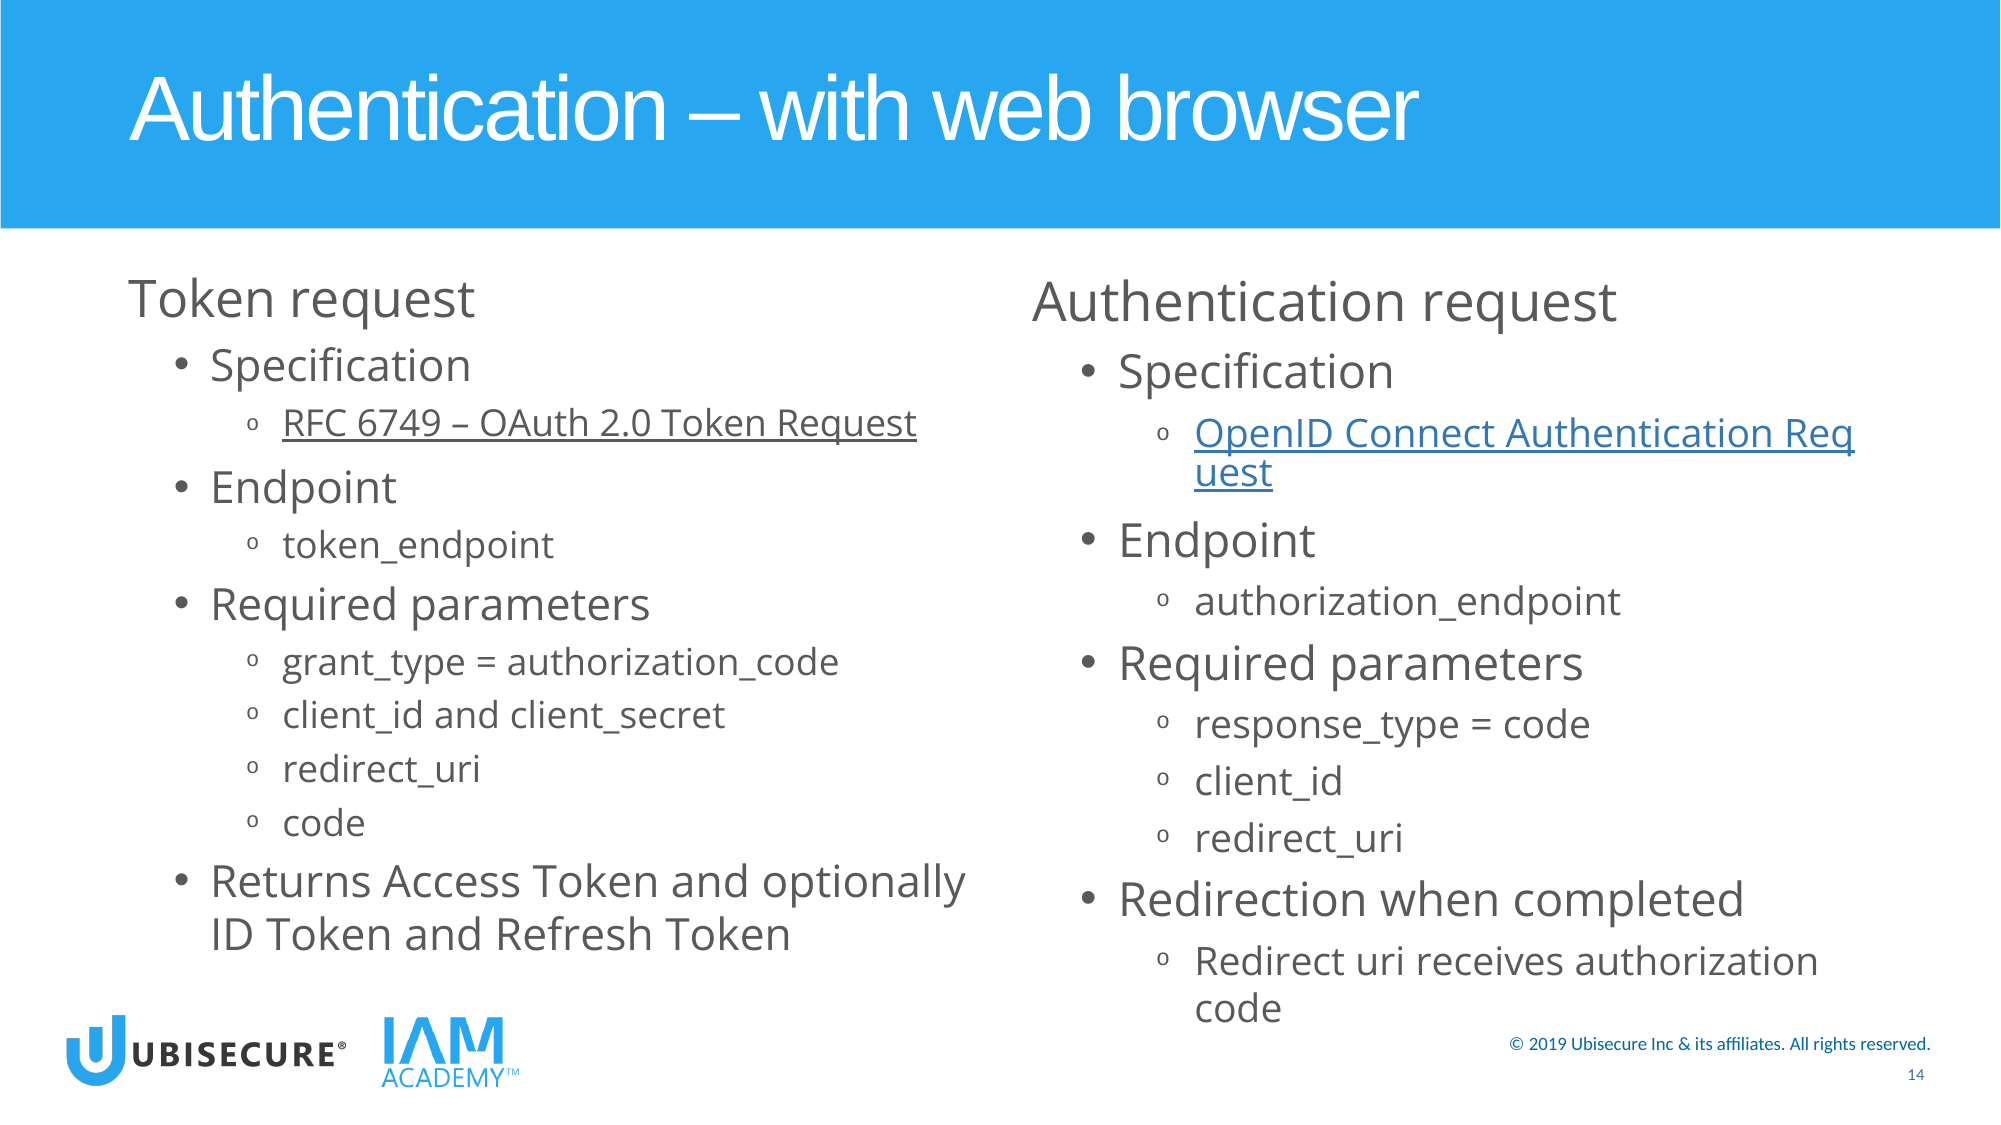

# Authentication – with web browser
Token request
Specification
RFC 6749 – OAuth 2.0 Token Request
Endpoint
token_endpoint
Required parameters
grant_type = authorization_code
client_id and client_secret
redirect_uri
code
Returns Access Token and optionally ID Token and Refresh Token
Authentication request
Specification
OpenID Connect Authentication Request
Endpoint
authorization_endpoint
Required parameters
response_type = code
client_id
redirect_uri
Redirection when completed
Redirect uri receives authorization code
14